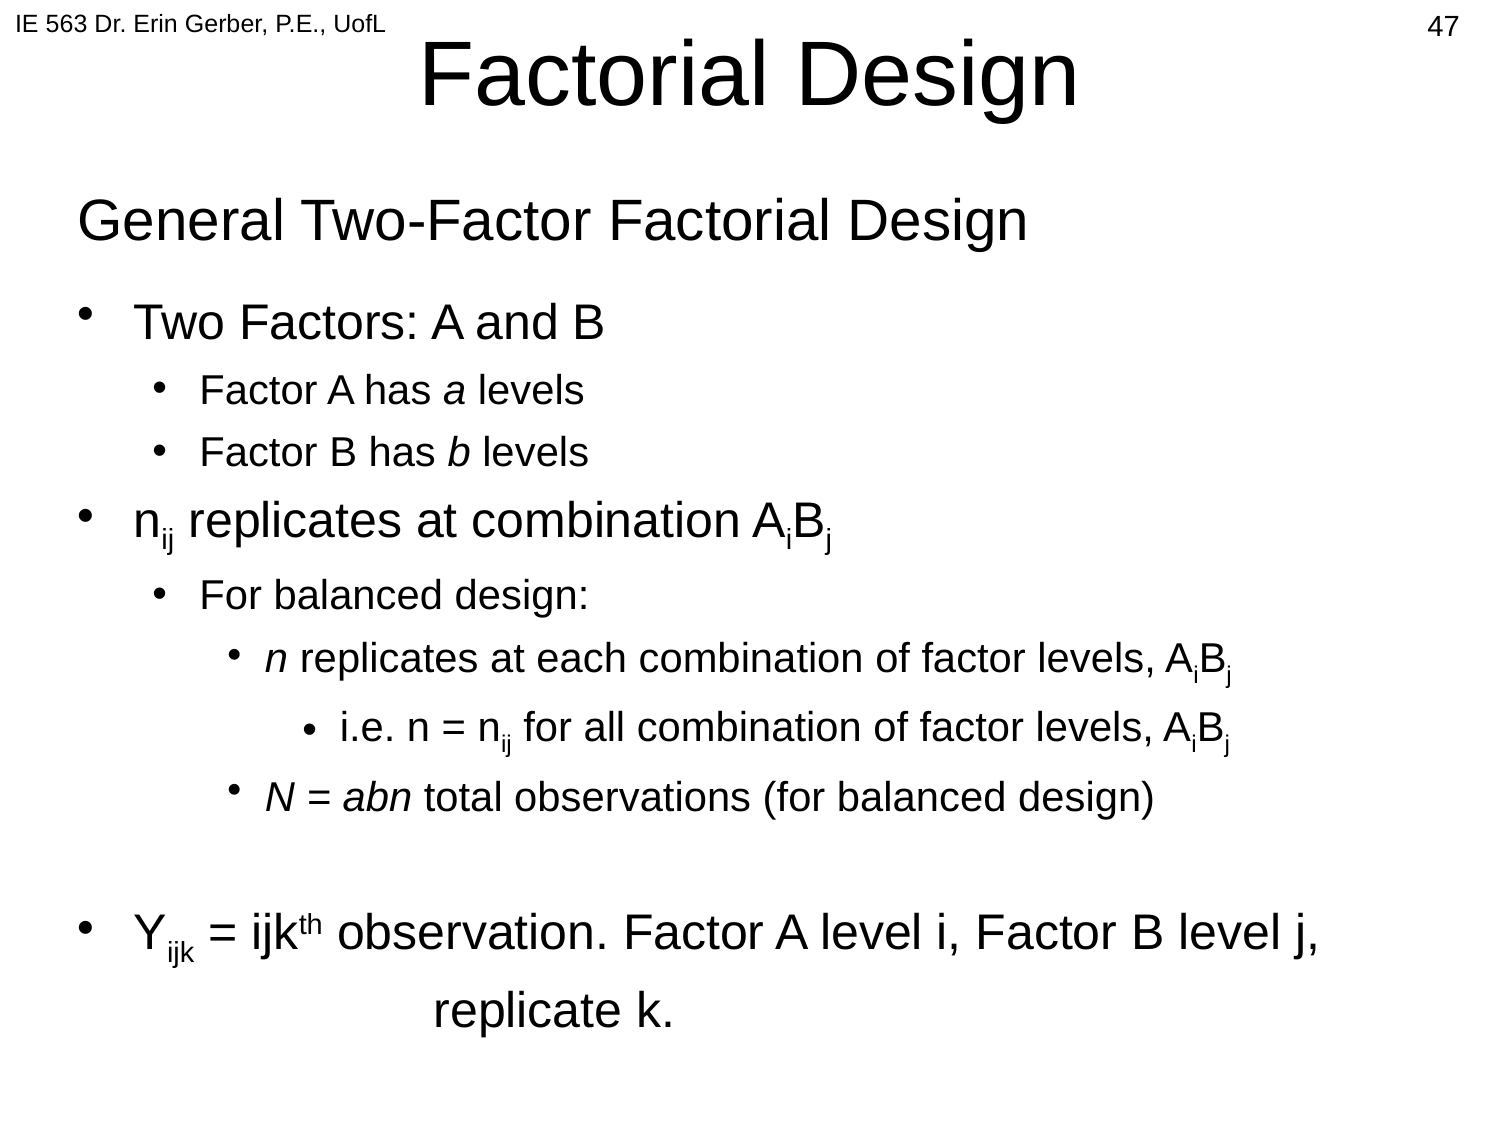

IE 563 Dr. Erin Gerber, P.E., UofL
47
# Factorial Design
General Two-Factor Factorial Design
Two Factors: A and B
Factor A has a levels
Factor B has b levels
nij replicates at combination AiBj
For balanced design:
n replicates at each combination of factor levels, AiBj
i.e. n = nij for all combination of factor levels, AiBj
N = abn total observations (for balanced design)

Yijk = ijkth observation. Factor A level i, Factor B level j,
			replicate k.